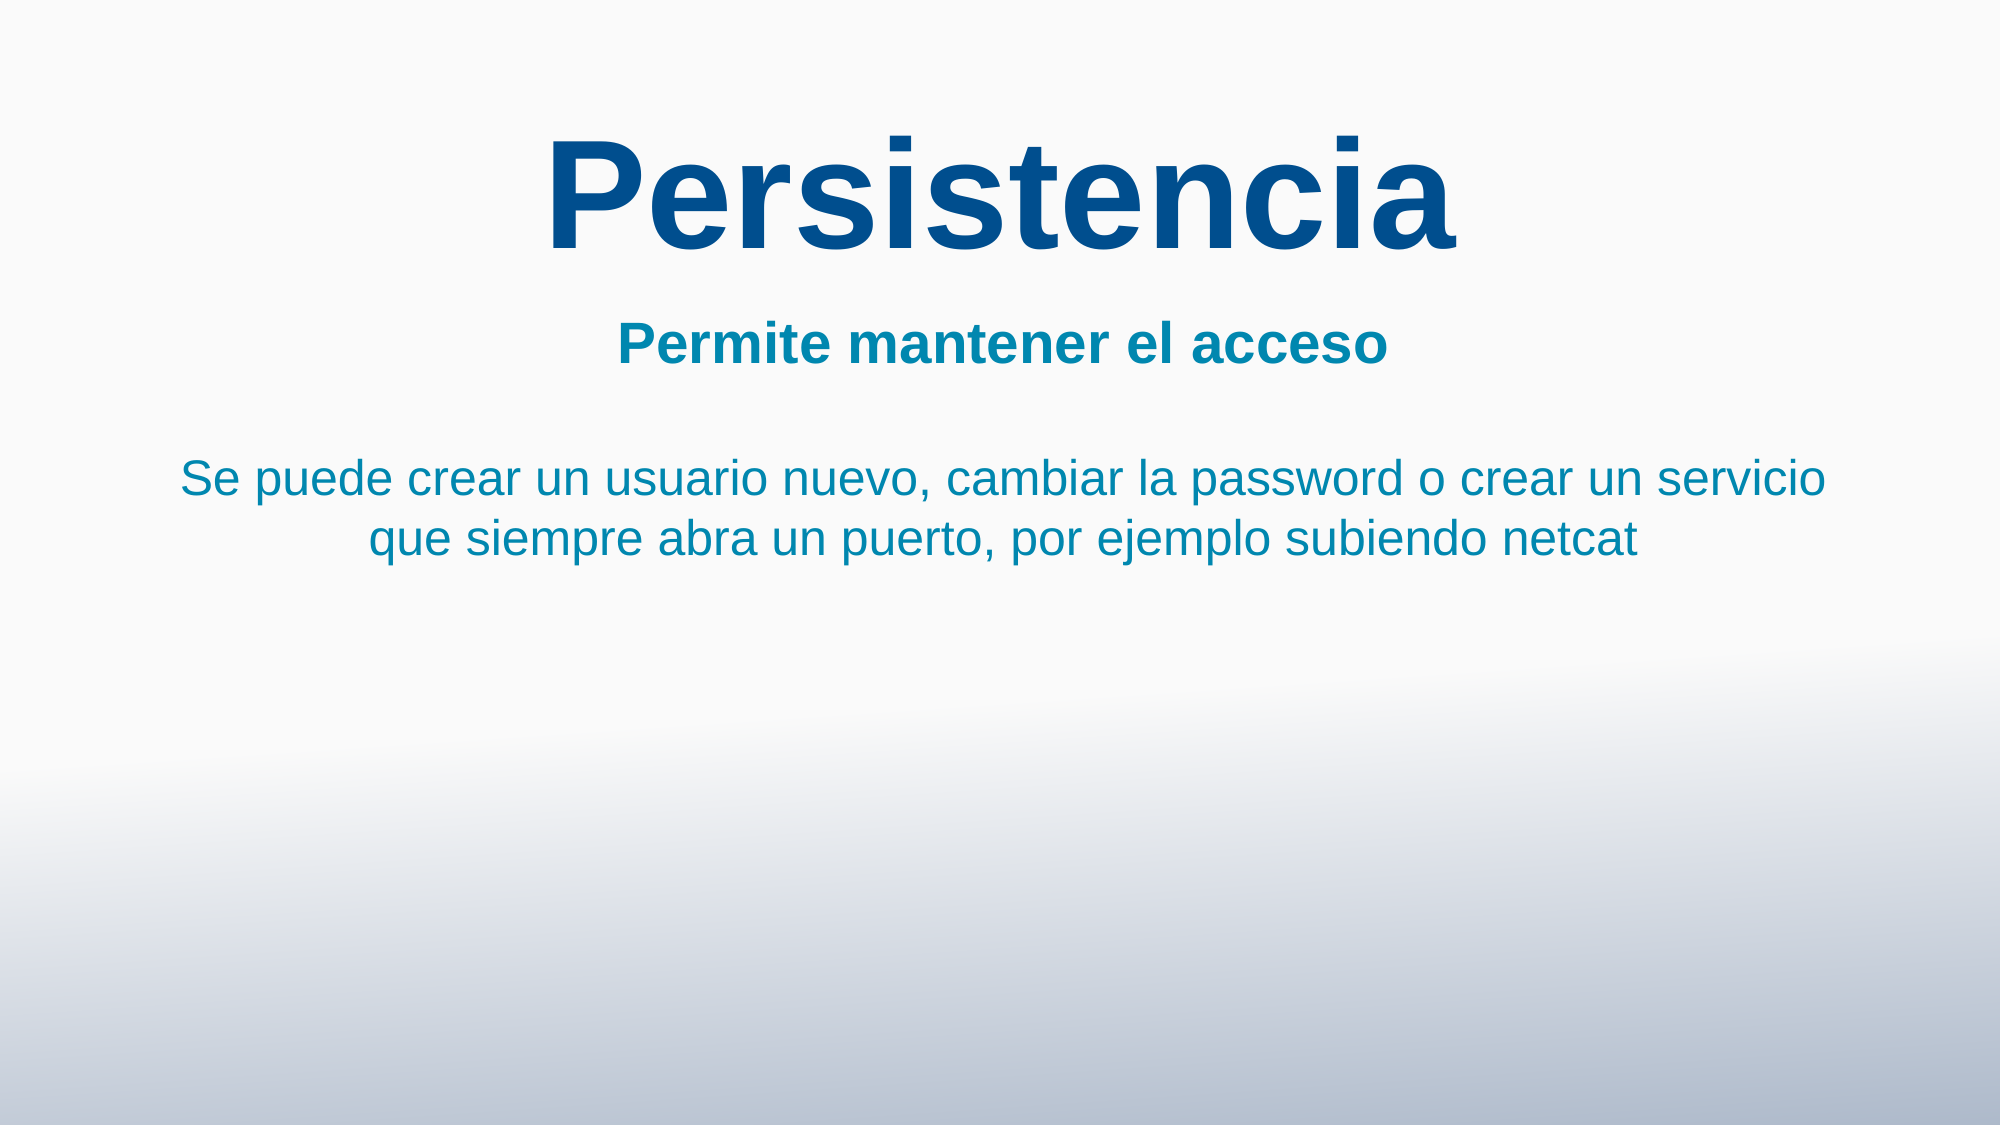

Persistencia
Permite mantener el acceso

Se puede crear un usuario nuevo, cambiar la password o crear un servicio que siempre abra un puerto, por ejemplo subiendo netcat